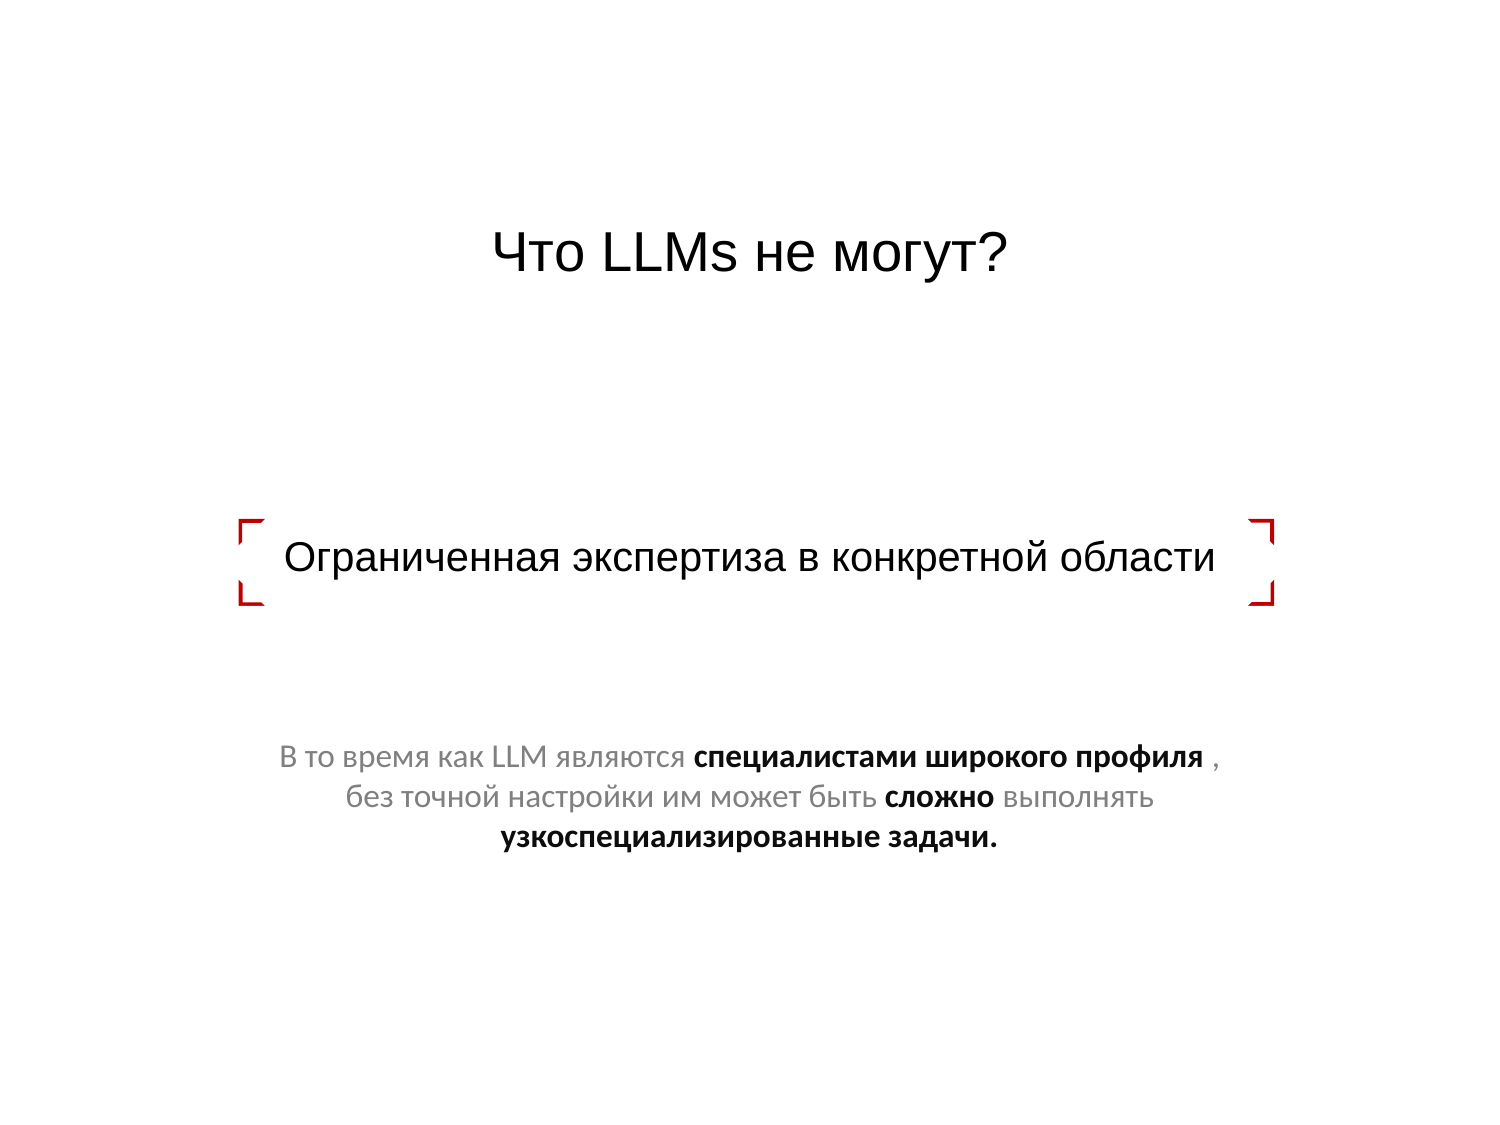

Что LLMs не могут?
Lack of True Understanding
Hallucinations and Fabrication
Resource Intensive
Dependence on Input Phrasing
Bias in Outputs

Ограниченная экспертиза в конкретной области

Ethical and Security Concerns
В то время как LLM являются специалистами широкого профиля ,
без точной настройки им может быть сложно выполнять узкоспециализированные задачи.